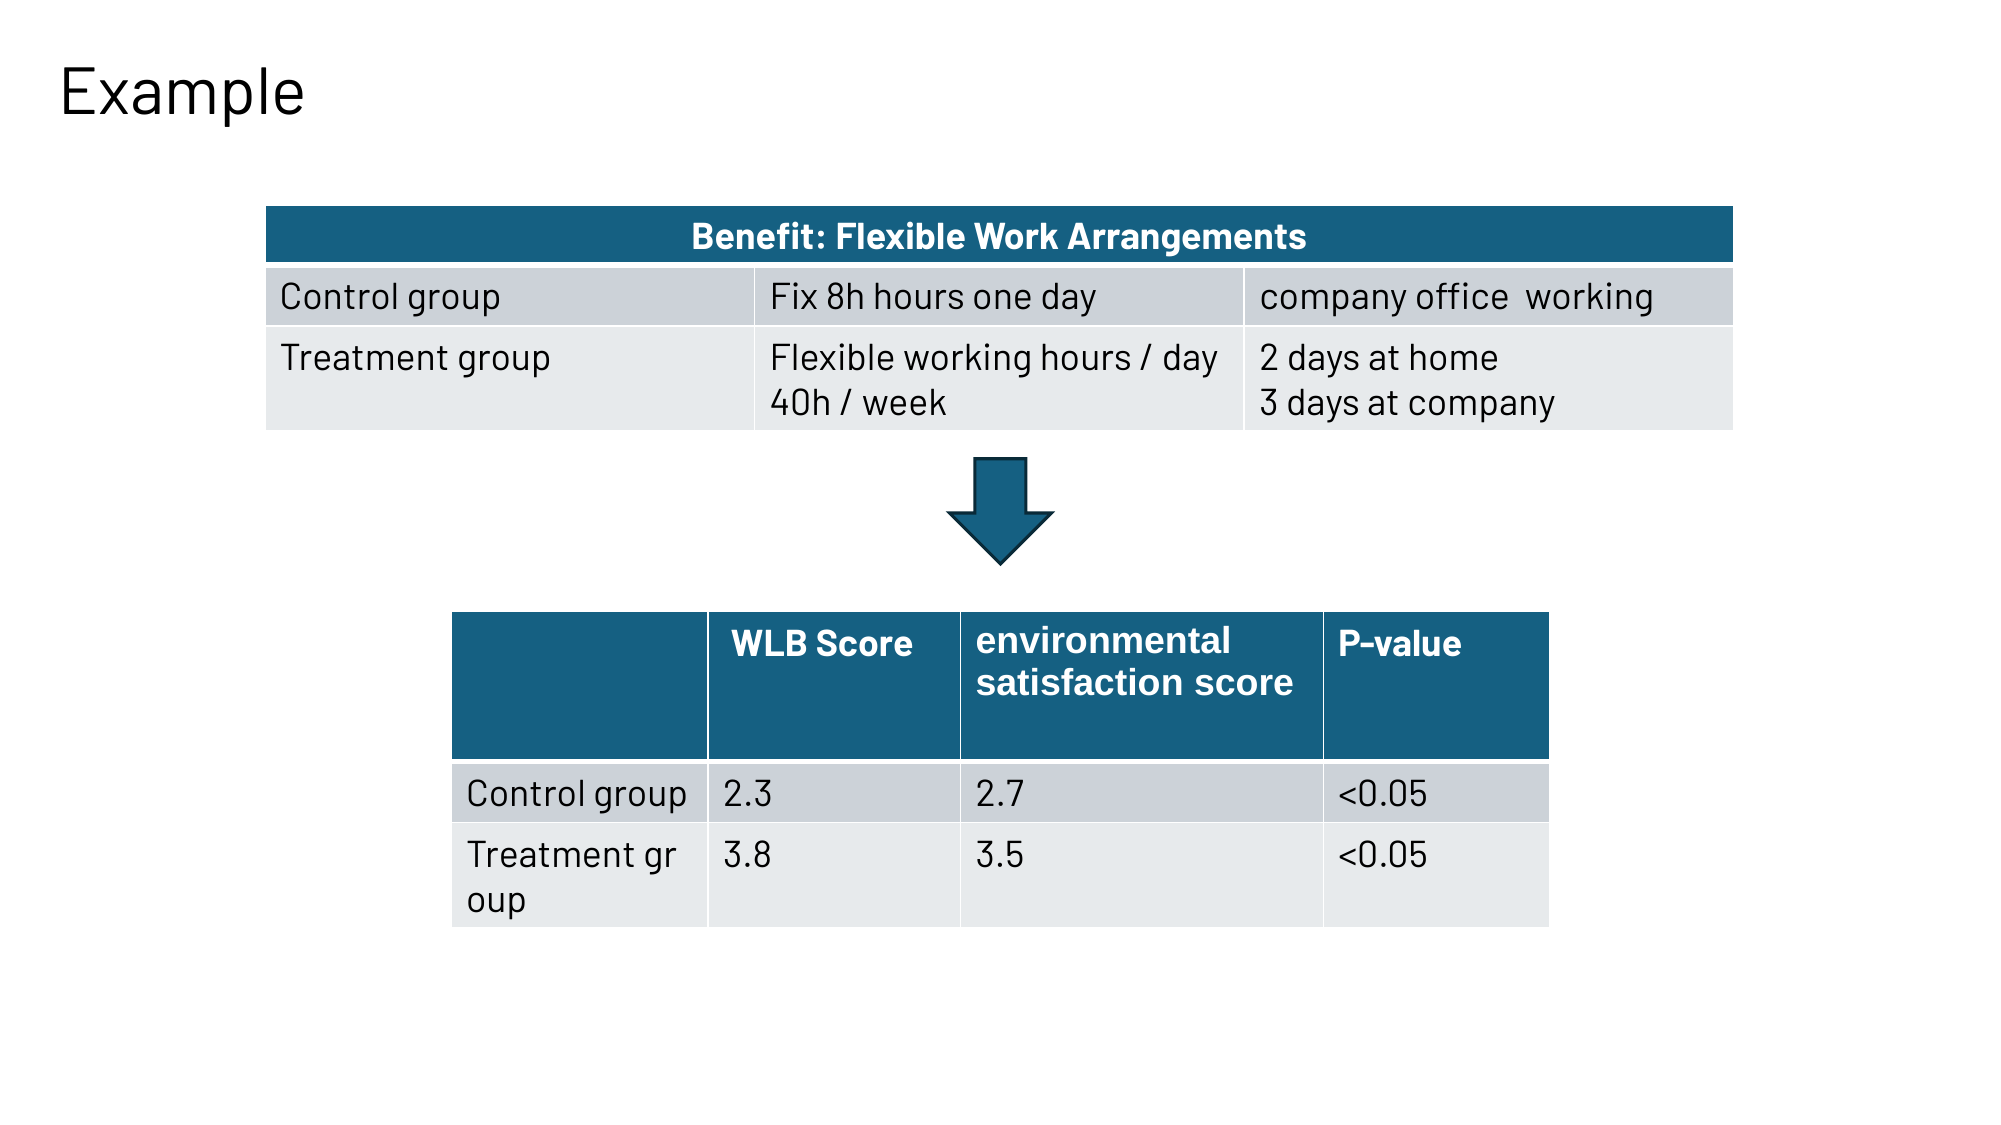

Example

| Benefit: Flexible Work Arrangements |  |  |
| --- | --- | --- |
| Control group | Fix 8h hours one day | company office  working |
| Treatment group | Flexible working hours / day 40h / week | 2 days at home 3 days at company |

|  | WLB Score | environmental  satisfaction score | P-value |
| --- | --- | --- | --- |
| Control group | 2.3 | 2.7 | <0.05 |
| Treatment group | 3.8 | 3.5 | <0.05 |